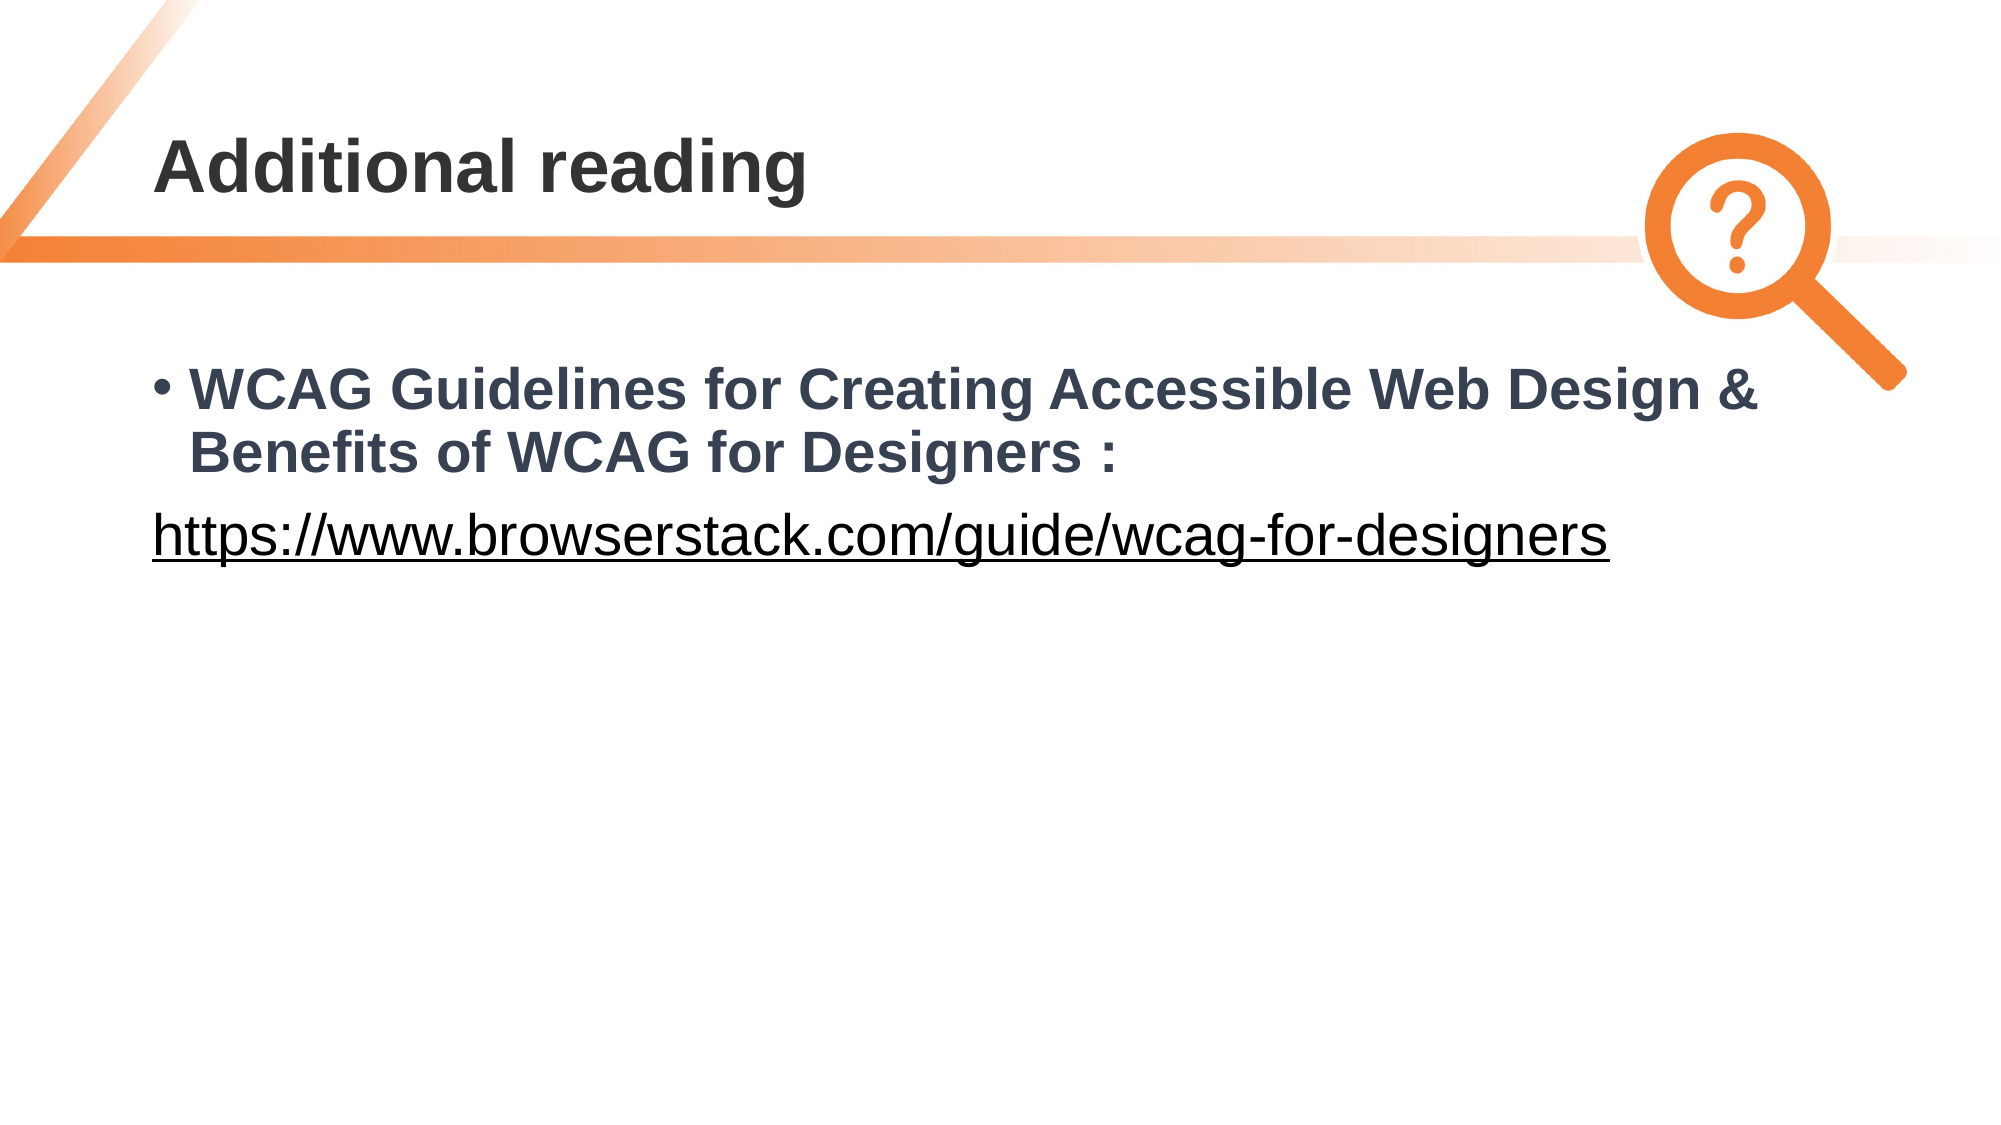

# Additional reading
WCAG Guidelines for Creating Accessible Web Design & Benefits of WCAG for Designers :
https://www.browserstack.com/guide/wcag-for-designers